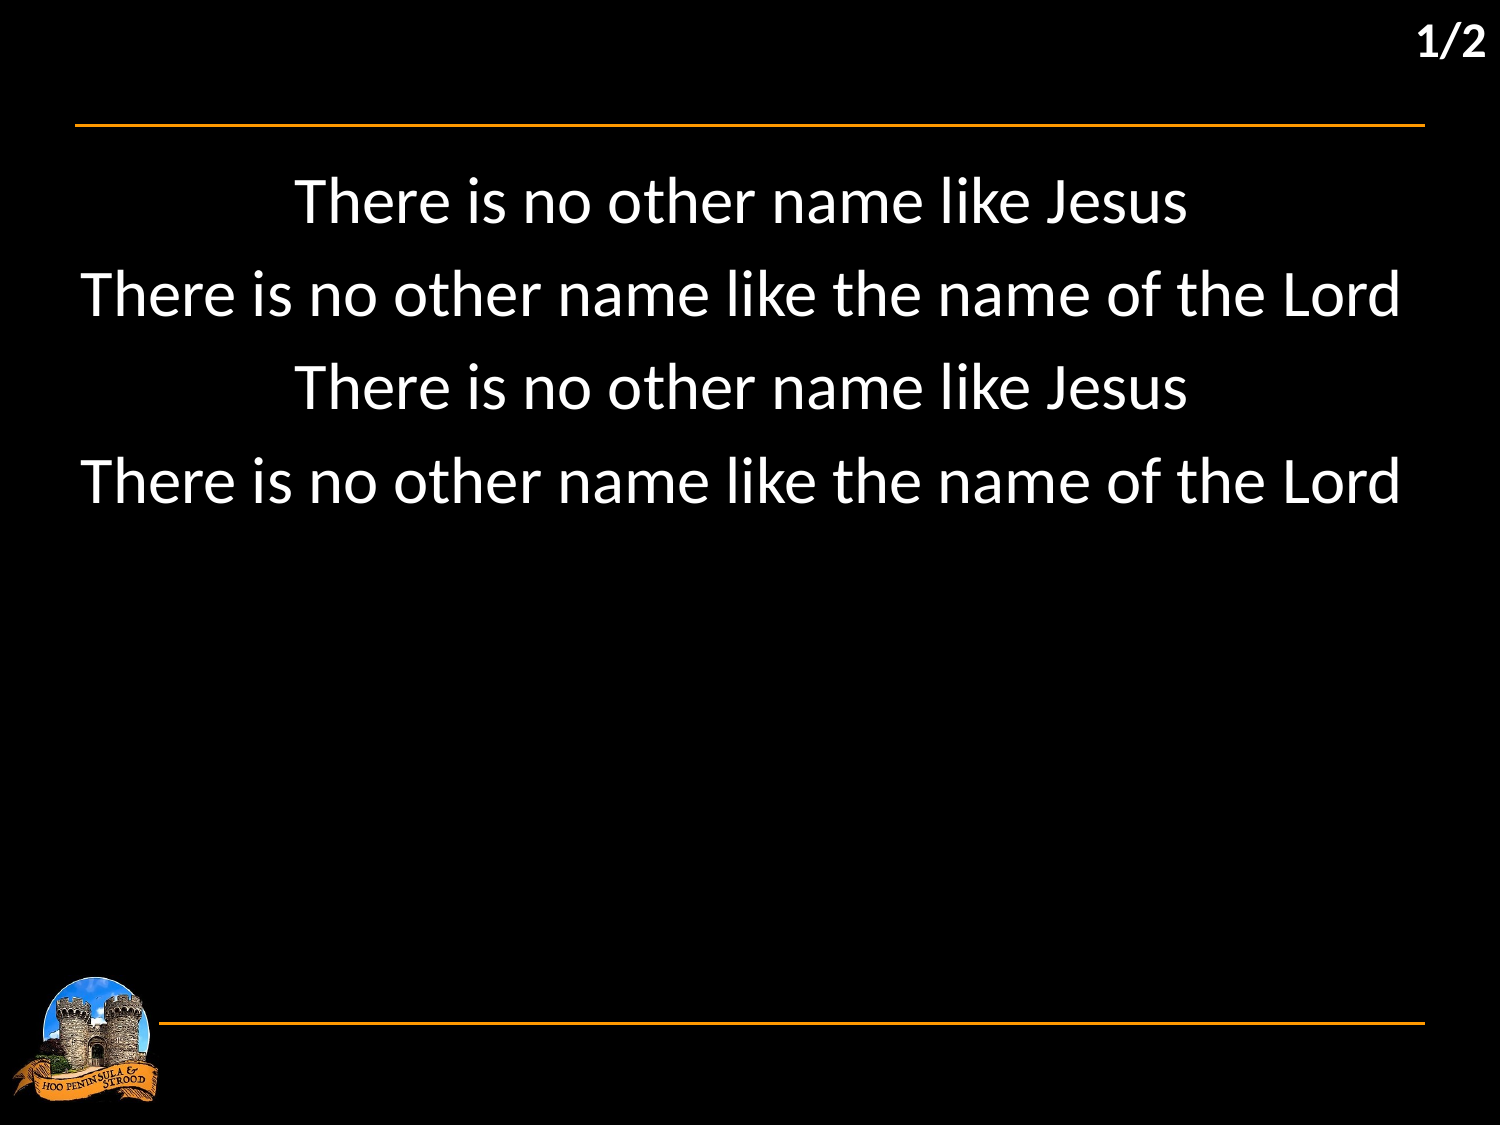

1/2
There is no other name like Jesus
There is no other name like the name of the Lord
There is no other name like Jesus
There is no other name like the name of the Lord